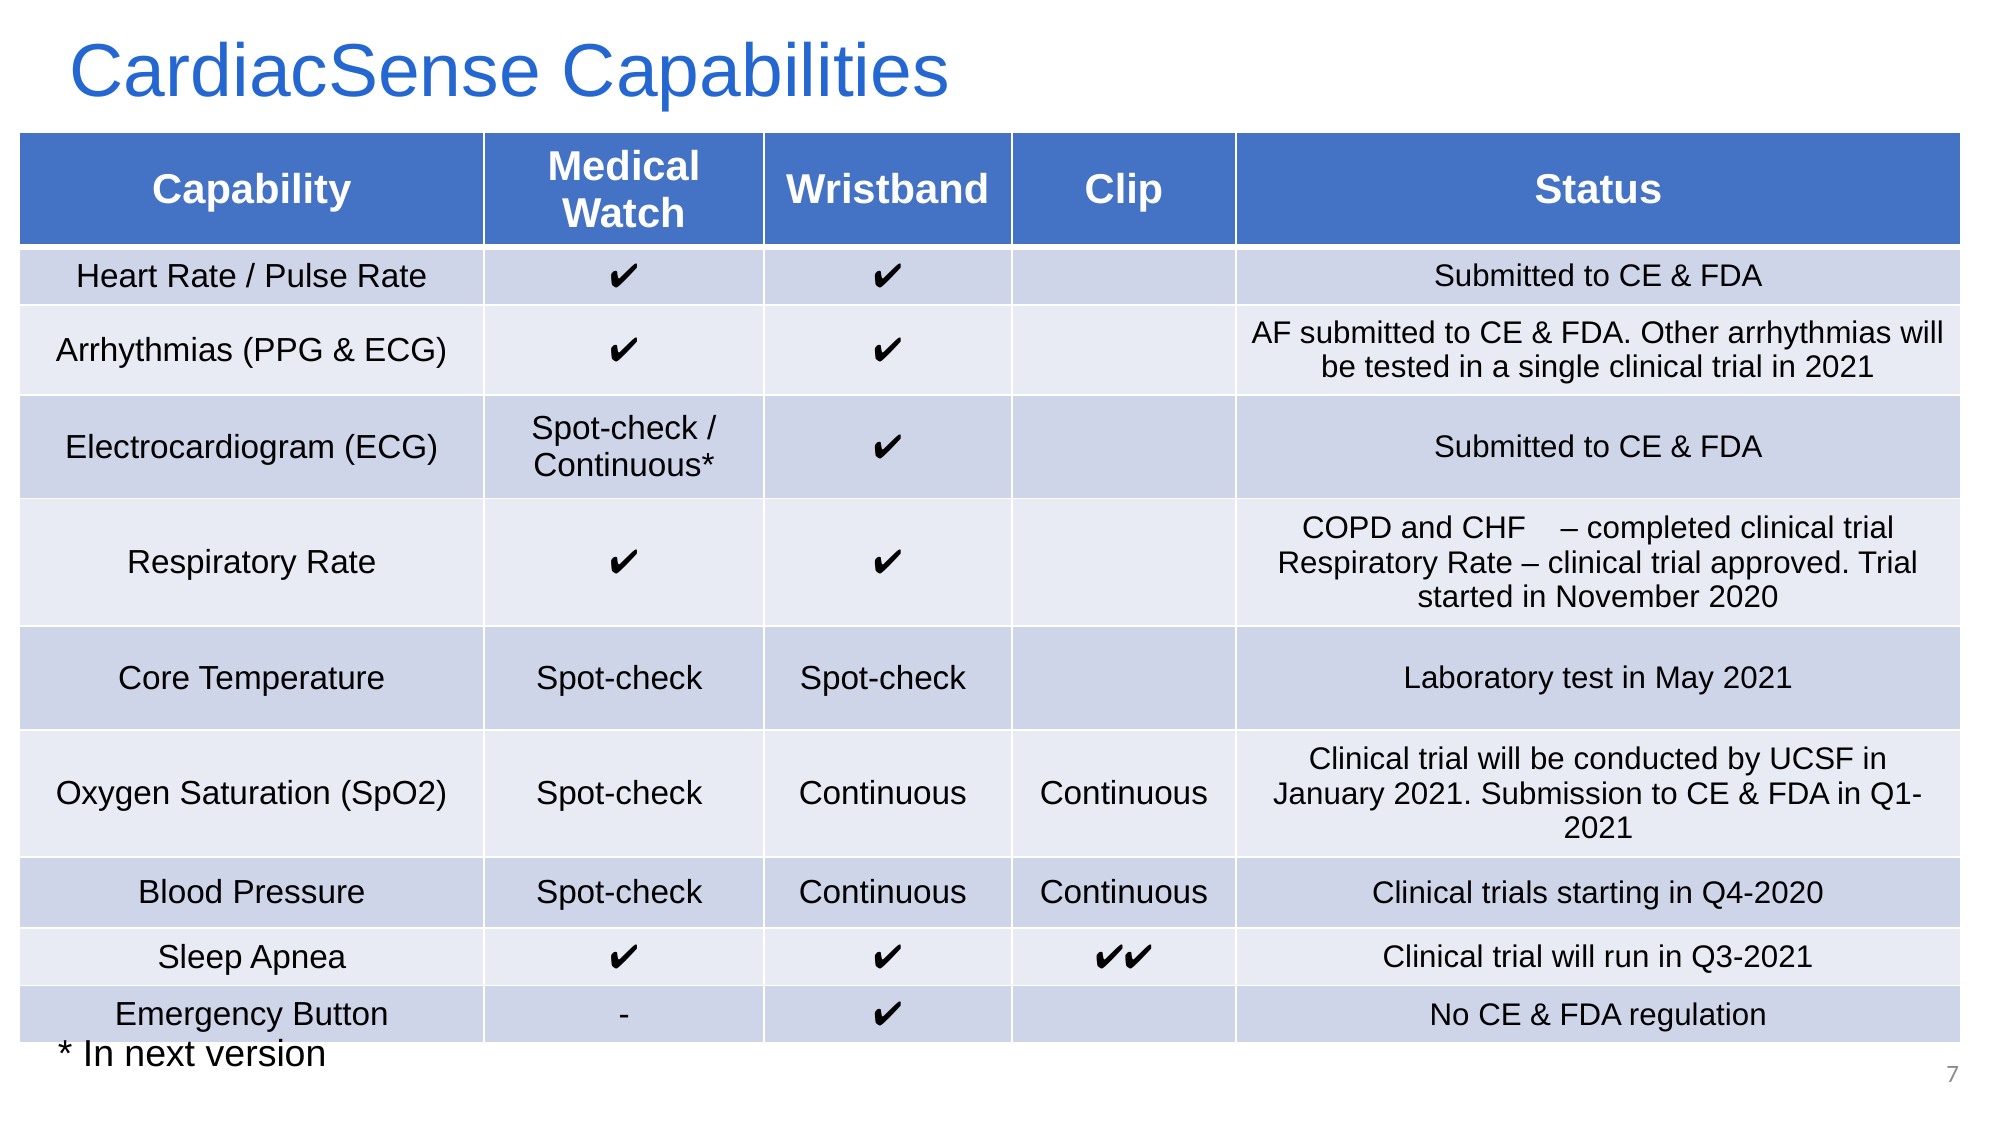

CardiacSense Capabilities
| Capability | Medical Watch | Wristband | Clip | Status |
| --- | --- | --- | --- | --- |
| Heart Rate / Pulse Rate | ✔️ | ✔️ |  | Submitted to CE & FDA |
| Arrhythmias (PPG & ECG) | ✔️ | ✔️ |  | AF submitted to CE & FDA. Other arrhythmias will be tested in a single clinical trial in 2021 |
| Electrocardiogram (ECG) | Spot-check / Continuous\* | ✔️ |  | Submitted to CE & FDA |
| Respiratory Rate | ✔️ | ✔️ |  | COPD and CHF – completed clinical trial Respiratory Rate – clinical trial approved. Trial started in November 2020 |
| Core Temperature | Spot-check | Spot-check |  | Laboratory test in May 2021 |
| Oxygen Saturation (SpO2) | Spot-check | Continuous | Continuous | Clinical trial will be conducted by UCSF in January 2021. Submission to CE & FDA in Q1-2021 |
| Blood Pressure | Spot-check | Continuous | Continuous | Clinical trials starting in Q4-2020 |
| Sleep Apnea | ✔️ | ✔️ | ✔️✔️ | Clinical trial will run in Q3-2021 |
| Emergency Button | - | ✔️ |  | No CE & FDA regulation |
* In next version
7